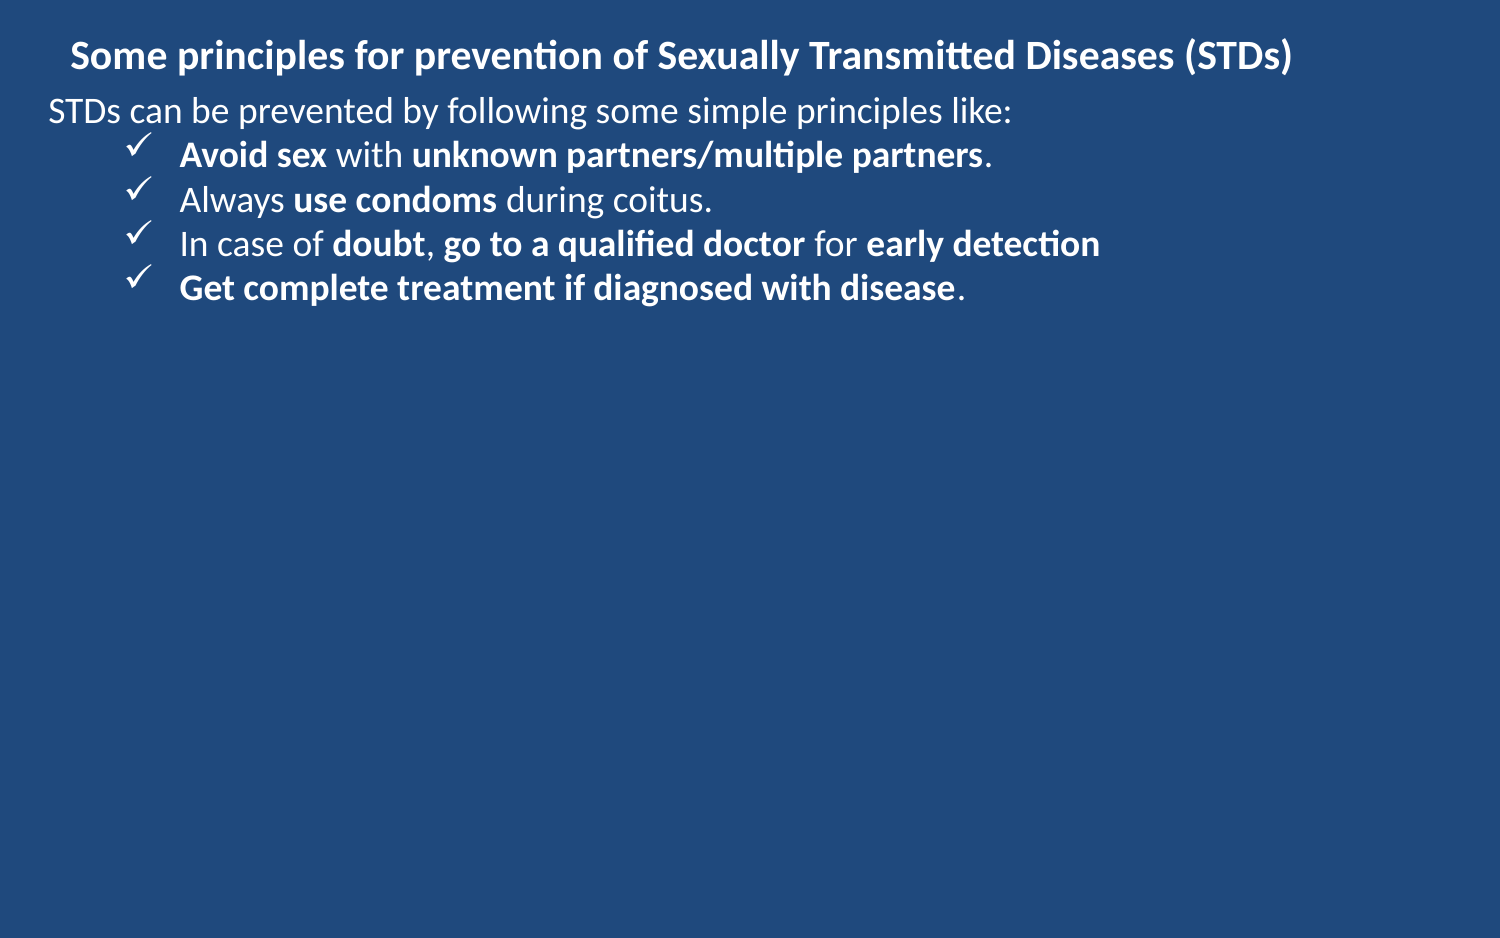

# Some principles for prevention of Sexually Transmitted Diseases (STDs)
STDs can be prevented by following some simple principles like:
Avoid sex with unknown partners/multiple partners.
Always use condoms during coitus.
In case of doubt, go to a qualified doctor for early detection
Get complete treatment if diagnosed with disease.